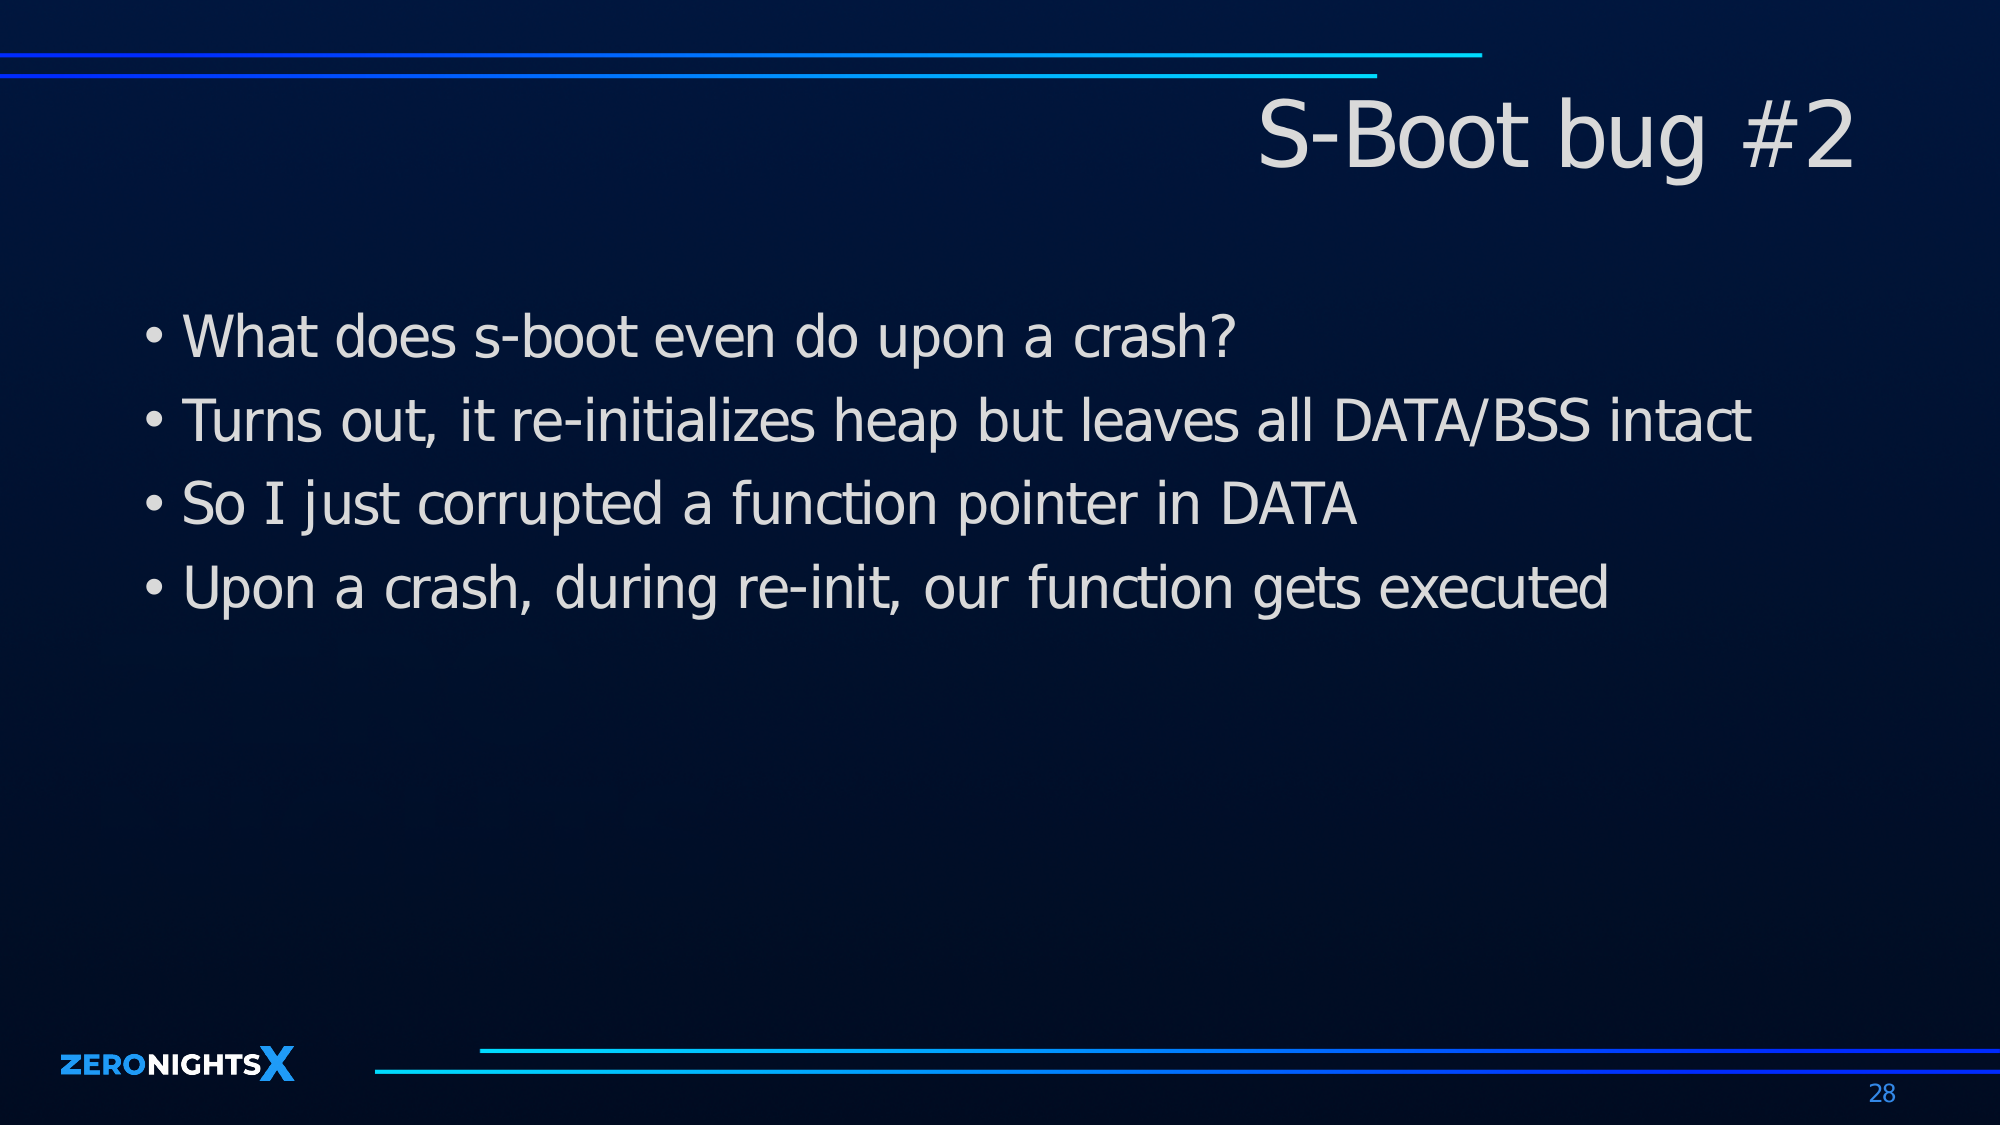

# S-Boot bug #2
What does s-boot even do upon a crash?
Turns out, it re-initializes heap but leaves all DATA/BSS intact
So I just corrupted a function pointer in DATA
Upon a crash, during re-init, our function gets executed
28